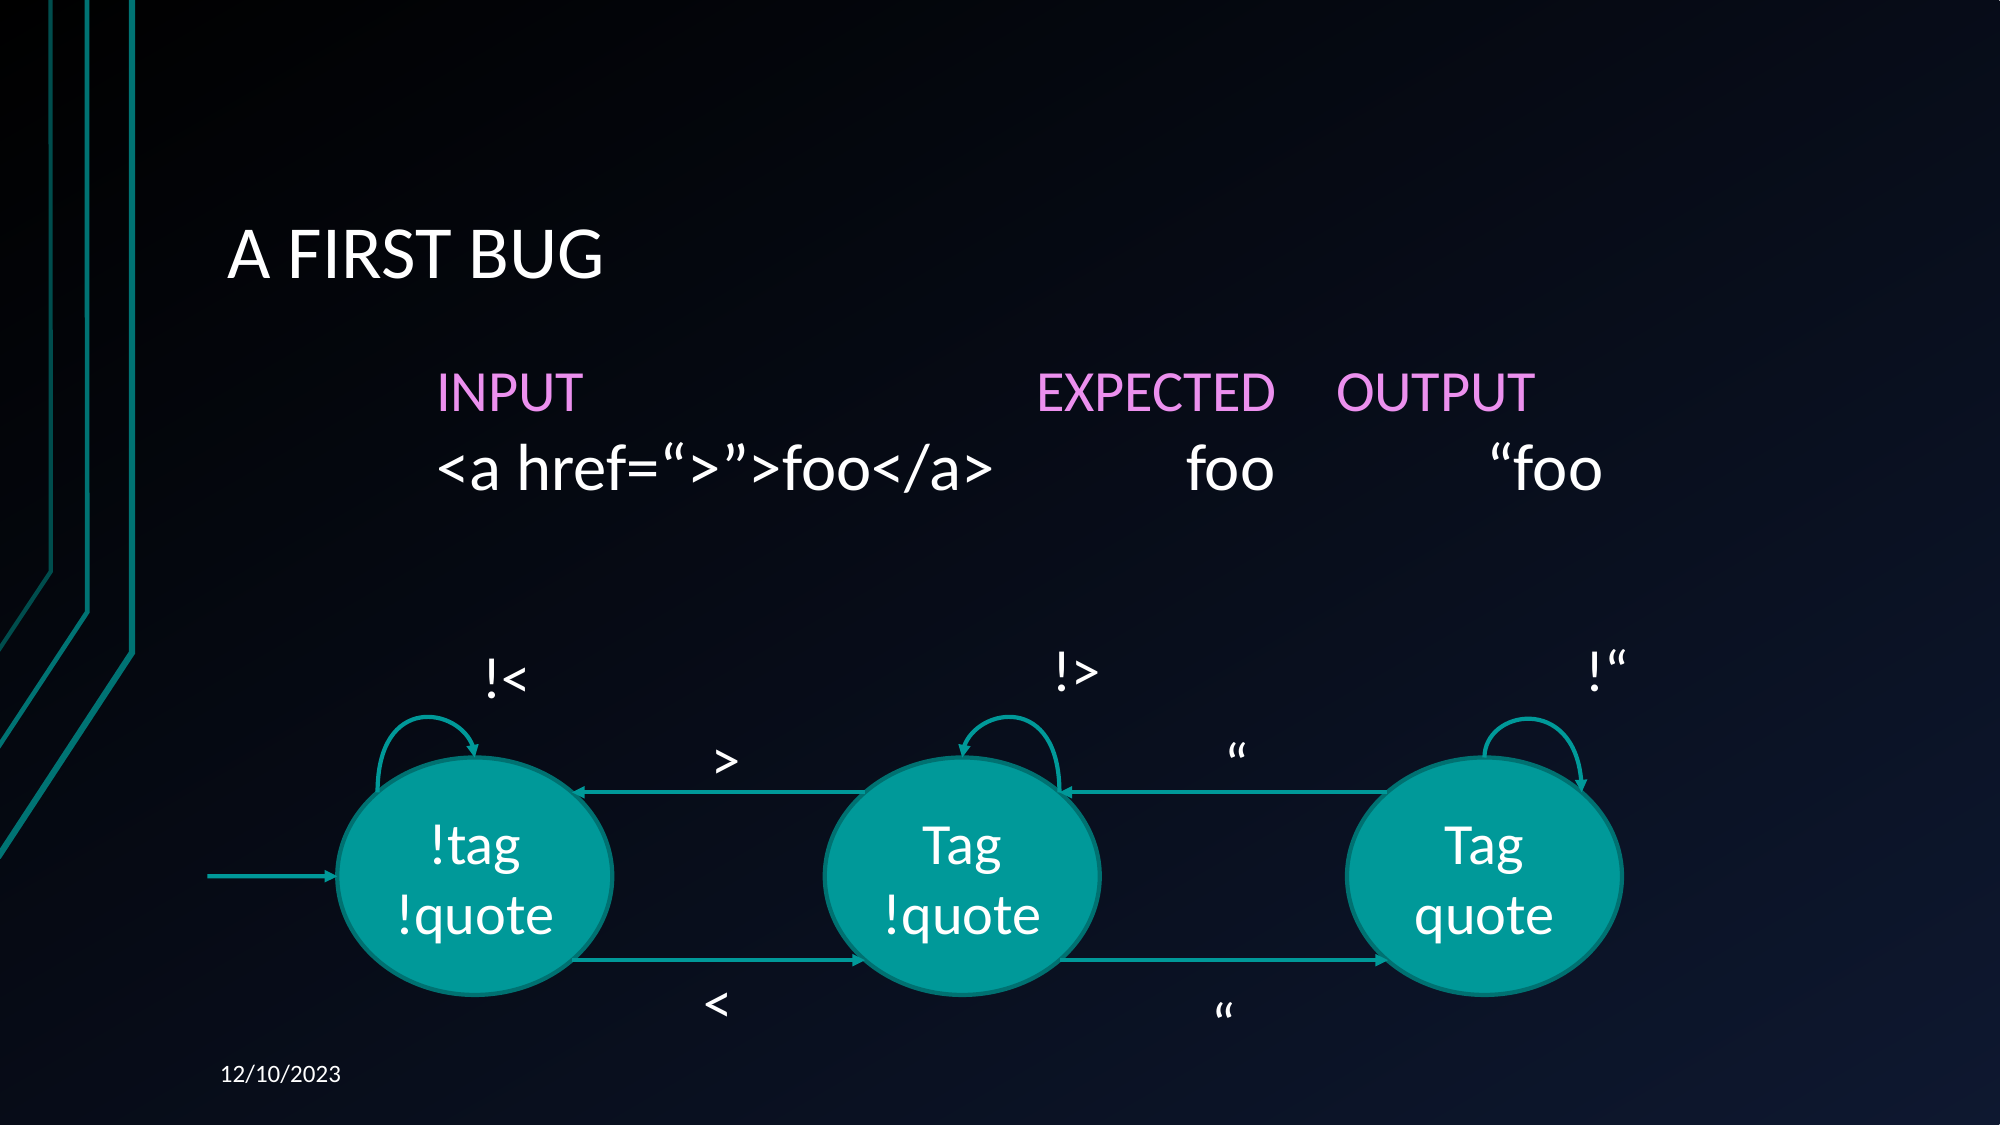

# A FIRST BUG
INPUT				EXPECTED	OUTPUT
<a href=“>”>foo</a>		foo		“foo

!>
!“
!<
>
“
Tag
quote
!tag
!quote
Tag
!quote
<
“
12/10/2023